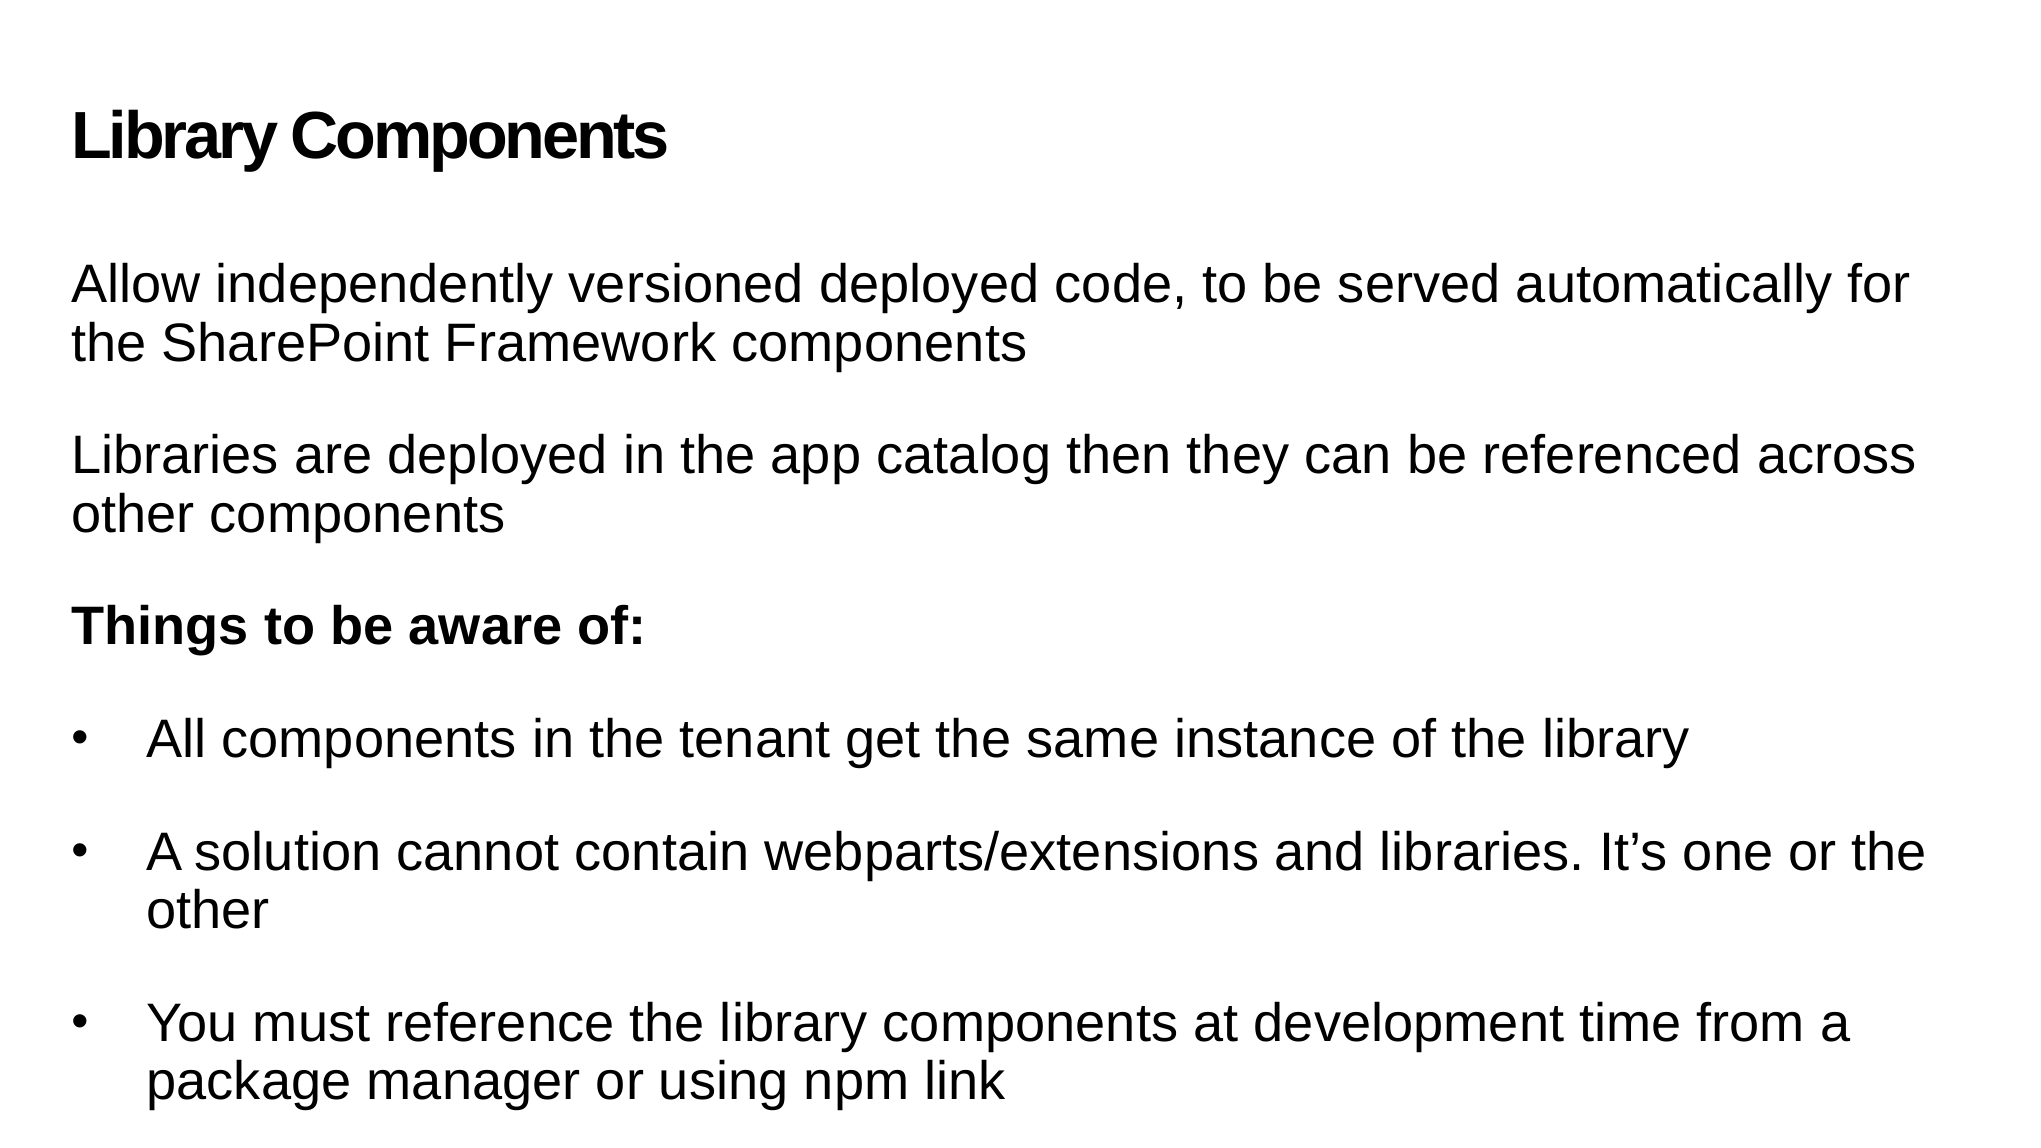

# Library Components
Allow independently versioned deployed code, to be served automatically for the SharePoint Framework components
Libraries are deployed in the app catalog then they can be referenced across other components
Things to be aware of:
All components in the tenant get the same instance of the library
A solution cannot contain webparts/extensions and libraries. It’s one or the other
You must reference the library components at development time from a package manager or using npm link